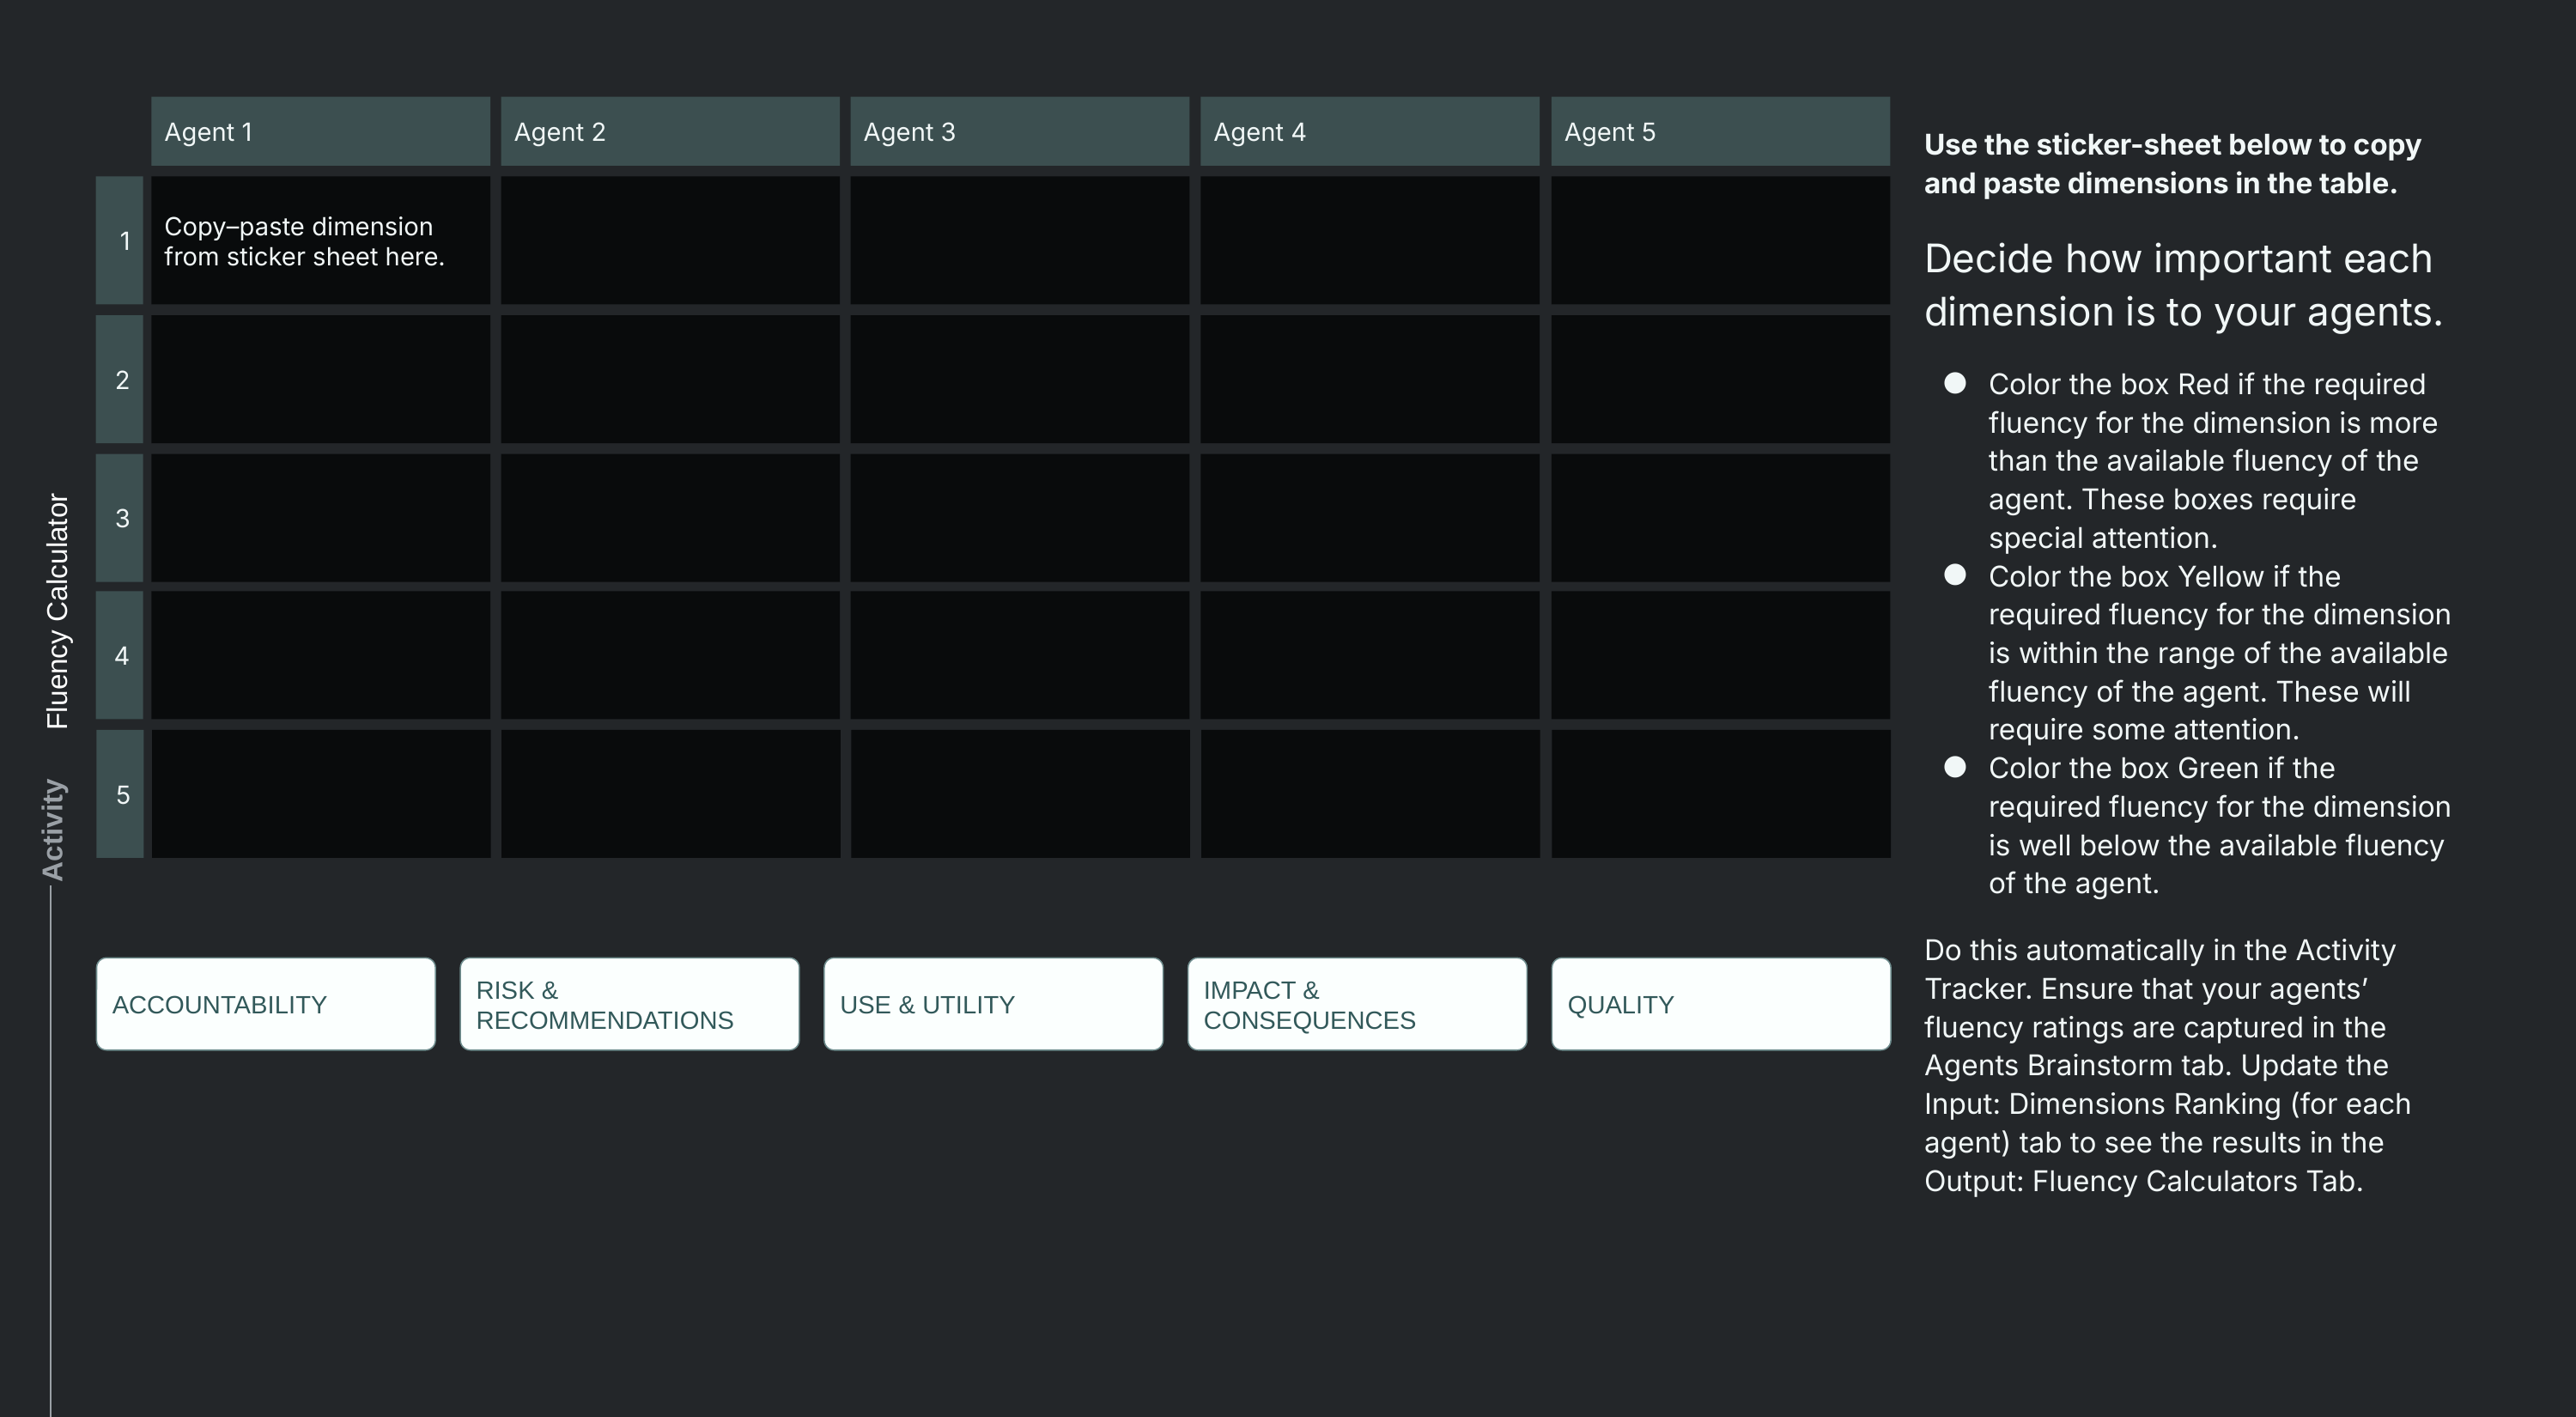

Agent 1
Agent 2
Agent 3
Agent 4
Agent 5
Use the sticker-sheet below to copy and paste dimensions in the table.
Decide how important each dimension is to your agents.
Color the box Red if the required fluency for the dimension is more than the available fluency of the agent. These boxes require special attention.
Color the box Yellow if the required fluency for the dimension is within the range of the available fluency of the agent. These will require some attention.
Color the box Green if the required fluency for the dimension is well below the available fluency of the agent.
Do this automatically in the Activity Tracker. Ensure that your agents’ fluency ratings are captured in the Agents Brainstorm tab. Update the Input: Dimensions Ranking (for each agent) tab to see the results in the Output: Fluency Calculators Tab.
Copy–paste dimension from sticker sheet here.

1

2
Fluency Calculator

3

4

5
IMPACT & CONSEQUENCES
ACCOUNTABILITY
QUALITY
RISK & RECOMMENDATIONS
USE & UTILITY